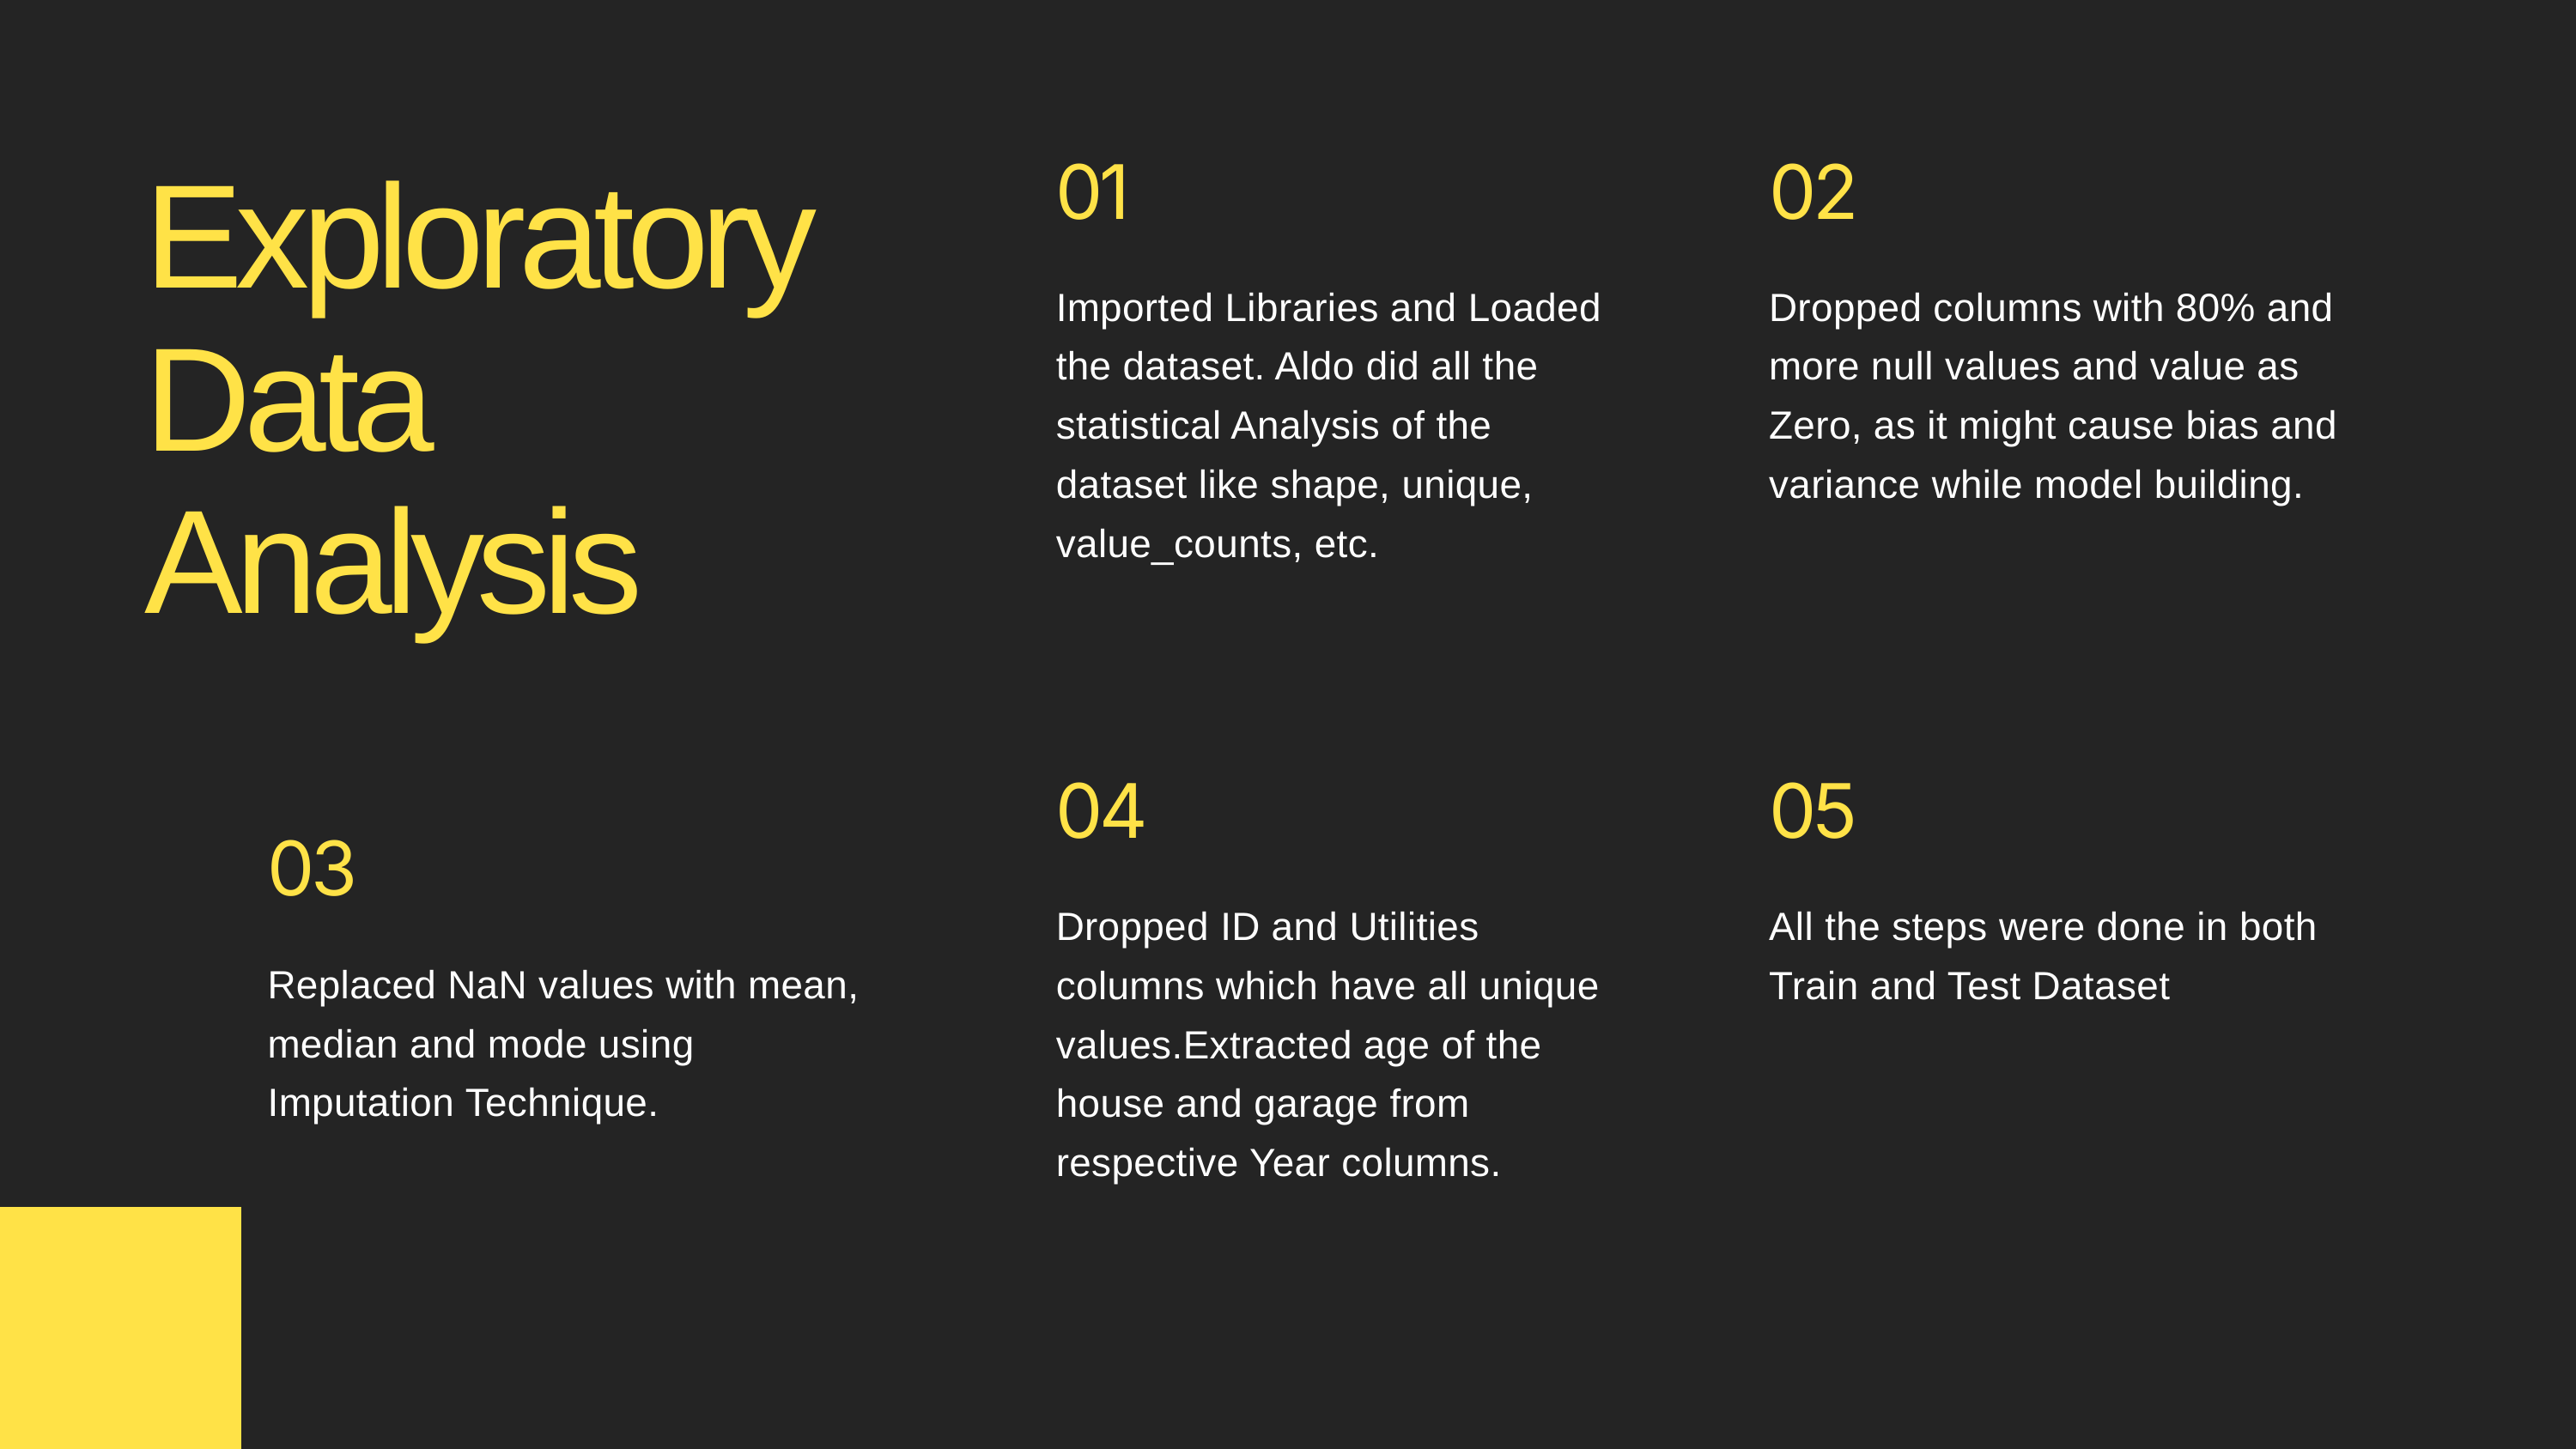

01
Imported Libraries and Loaded the dataset. Aldo did all the statistical Analysis of the dataset like shape, unique, value_counts, etc.
02
Dropped columns with 80% and more null values and value as Zero, as it might cause bias and variance while model building.
Exploratory Data Analysis
04
Dropped ID and Utilities columns which have all unique values.Extracted age of the house and garage from  respective Year columns.
05
All the steps were done in both Train and Test Dataset
03
Replaced NaN values with mean, median and mode using Imputation Technique.